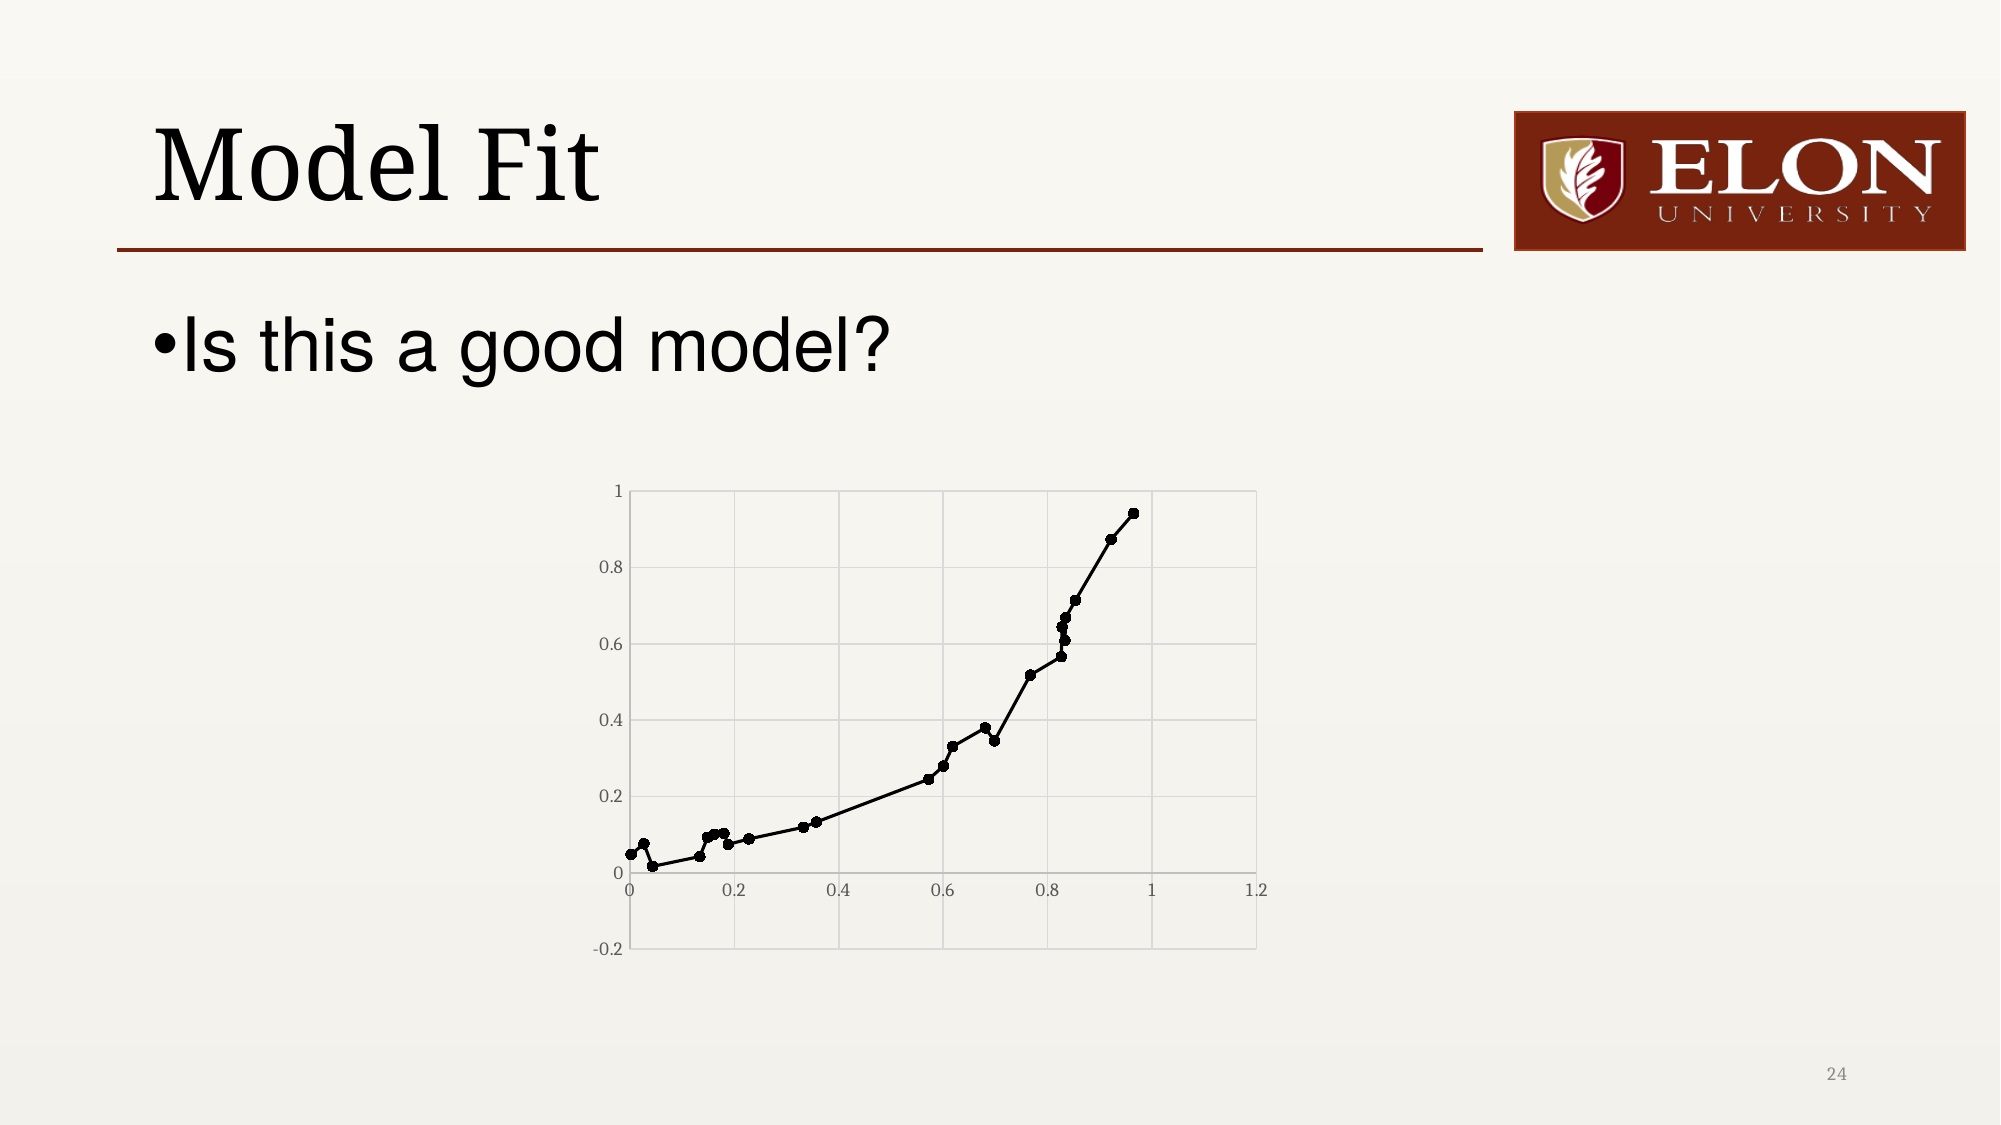

# Model Fit
Is this a good model?

### Chart

| Category |  |
|---|---|
24